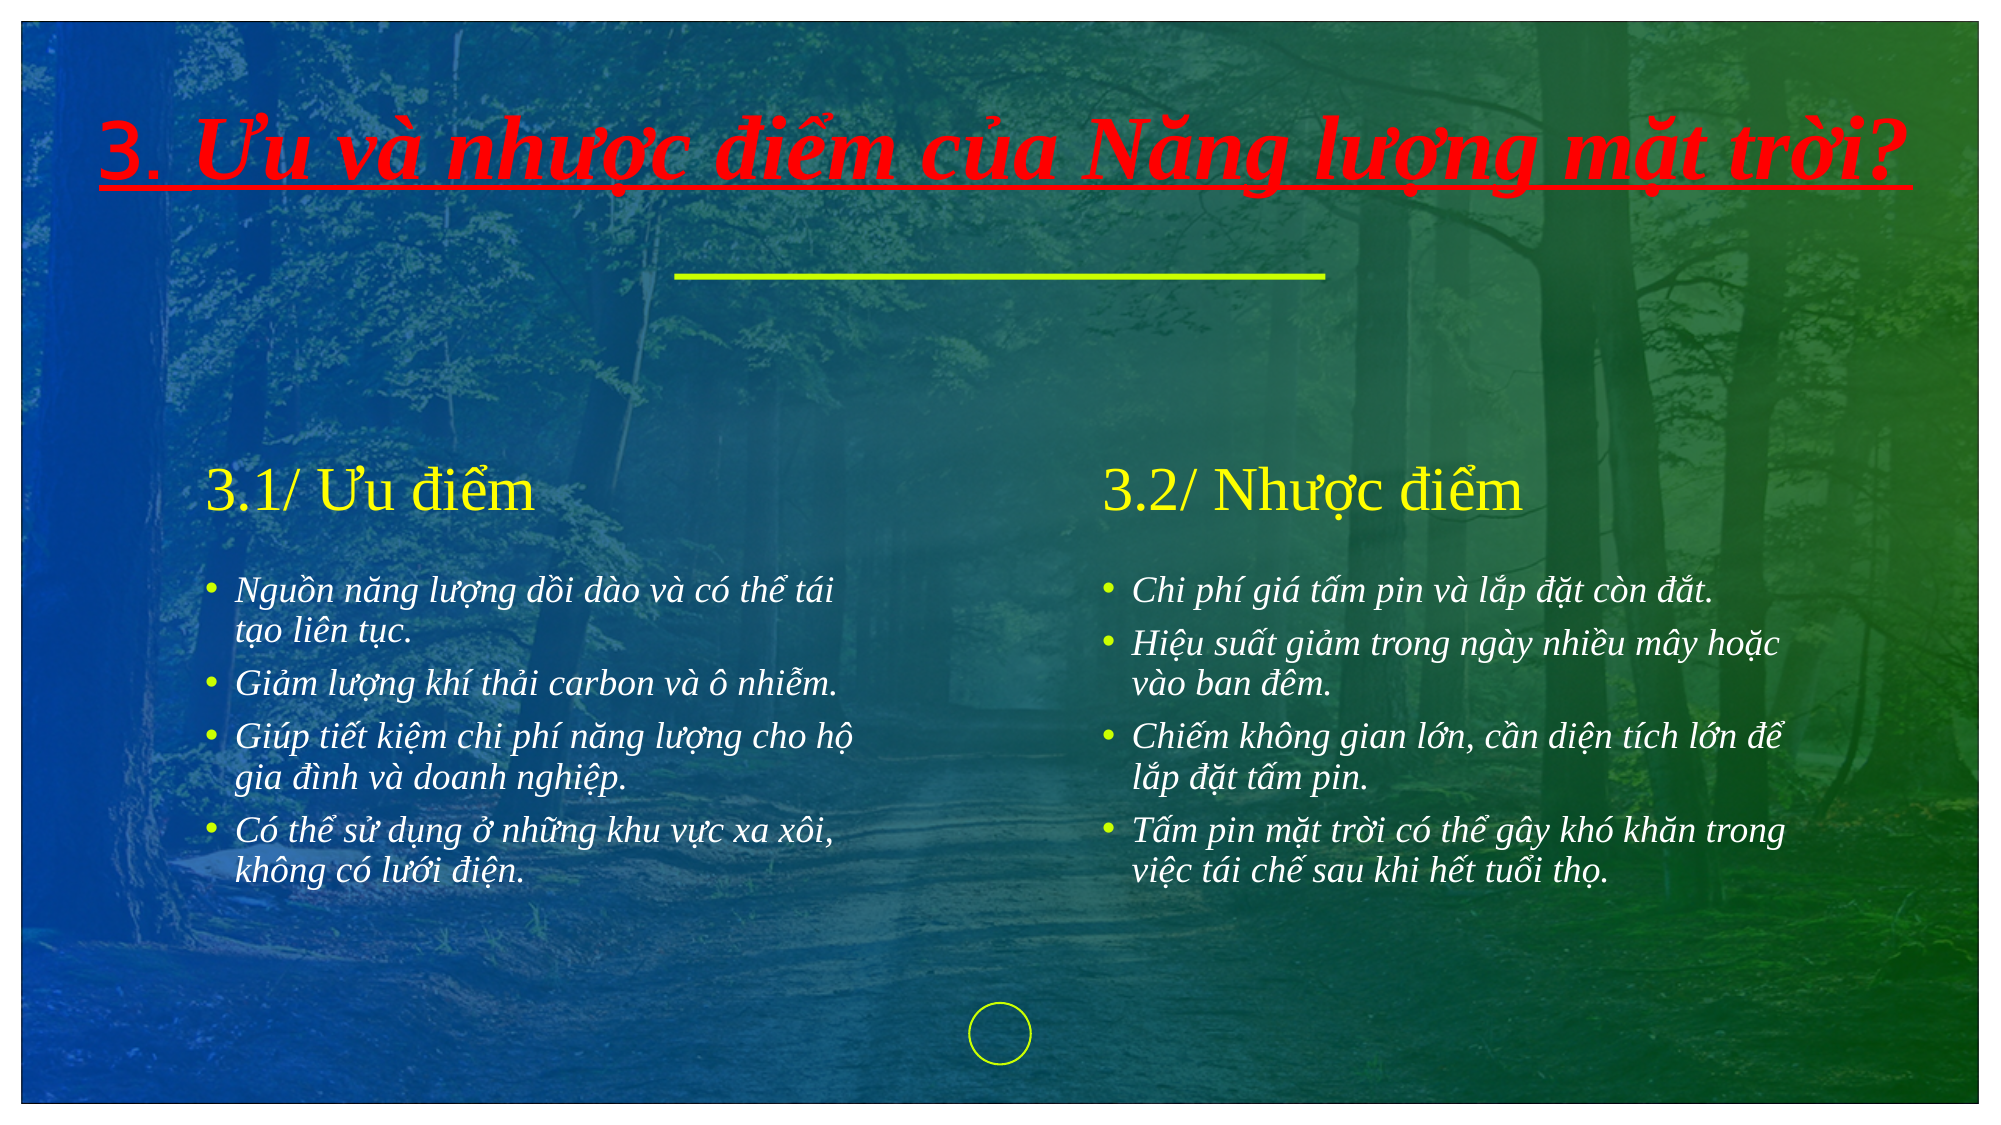

# 3. Ưu và nhược điểm của Năng lượng mặt trời?
3.1/ Ưu điểm
3.2/ Nhược điểm
Nguồn năng lượng dồi dào và có thể tái tạo liên tục.
Giảm lượng khí thải carbon và ô nhiễm.
Giúp tiết kiệm chi phí năng lượng cho hộ gia đình và doanh nghiệp.
Có thể sử dụng ở những khu vực xa xôi, không có lưới điện.
Chi phí giá tấm pin và lắp đặt còn đắt.
Hiệu suất giảm trong ngày nhiều mây hoặc vào ban đêm.
Chiếm không gian lớn, cần diện tích lớn để lắp đặt tấm pin.
Tấm pin mặt trời có thể gây khó khăn trong việc tái chế sau khi hết tuổi thọ.